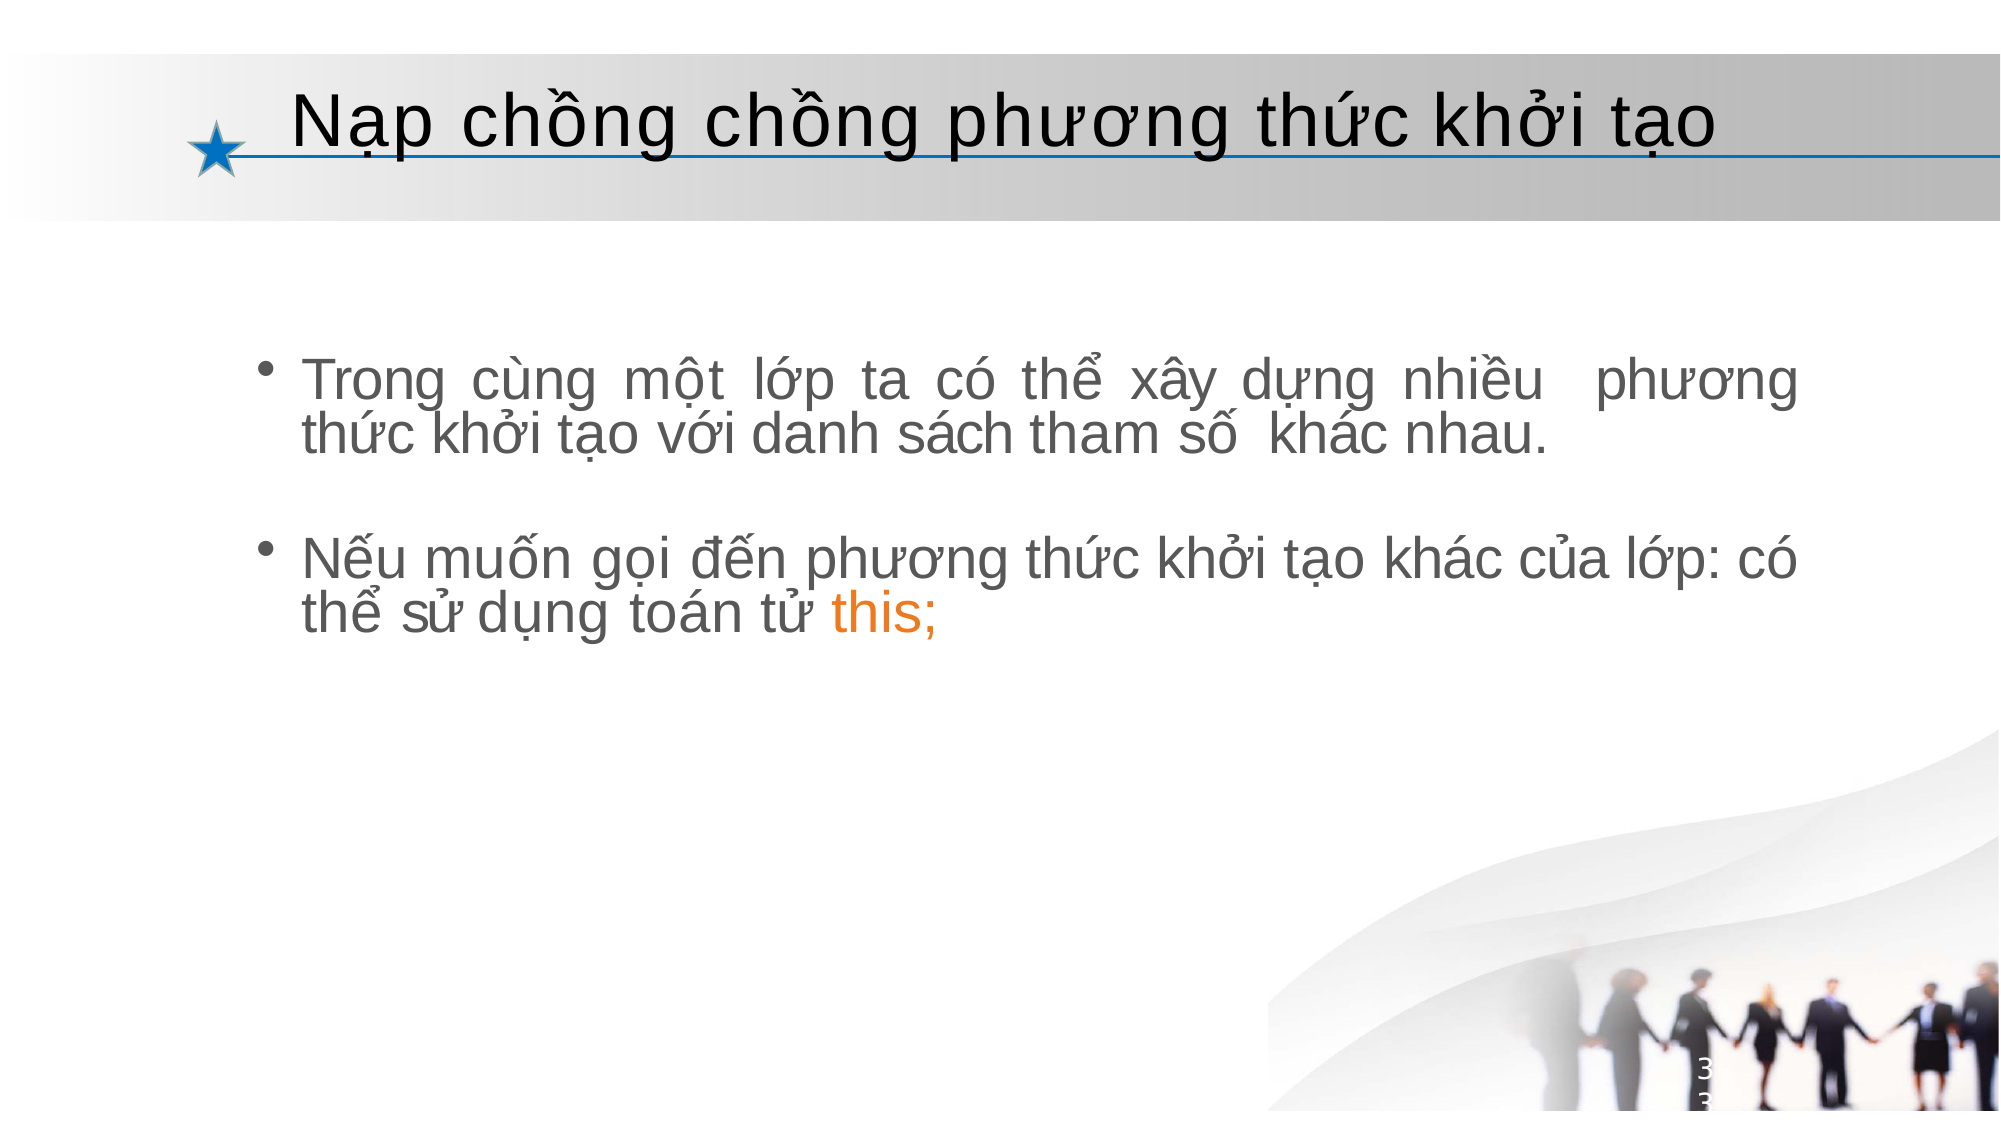

# Nạp chồng chồng phương thức khởi tạo
Trong cùng một lớp ta có thể xây dựng nhiều  phương thức khởi tạo với danh sách tham số  khác nhau.

Nếu muốn gọi đến phương thức khởi tạo khác của lớp: có thể sử dụng toán tử this;
33